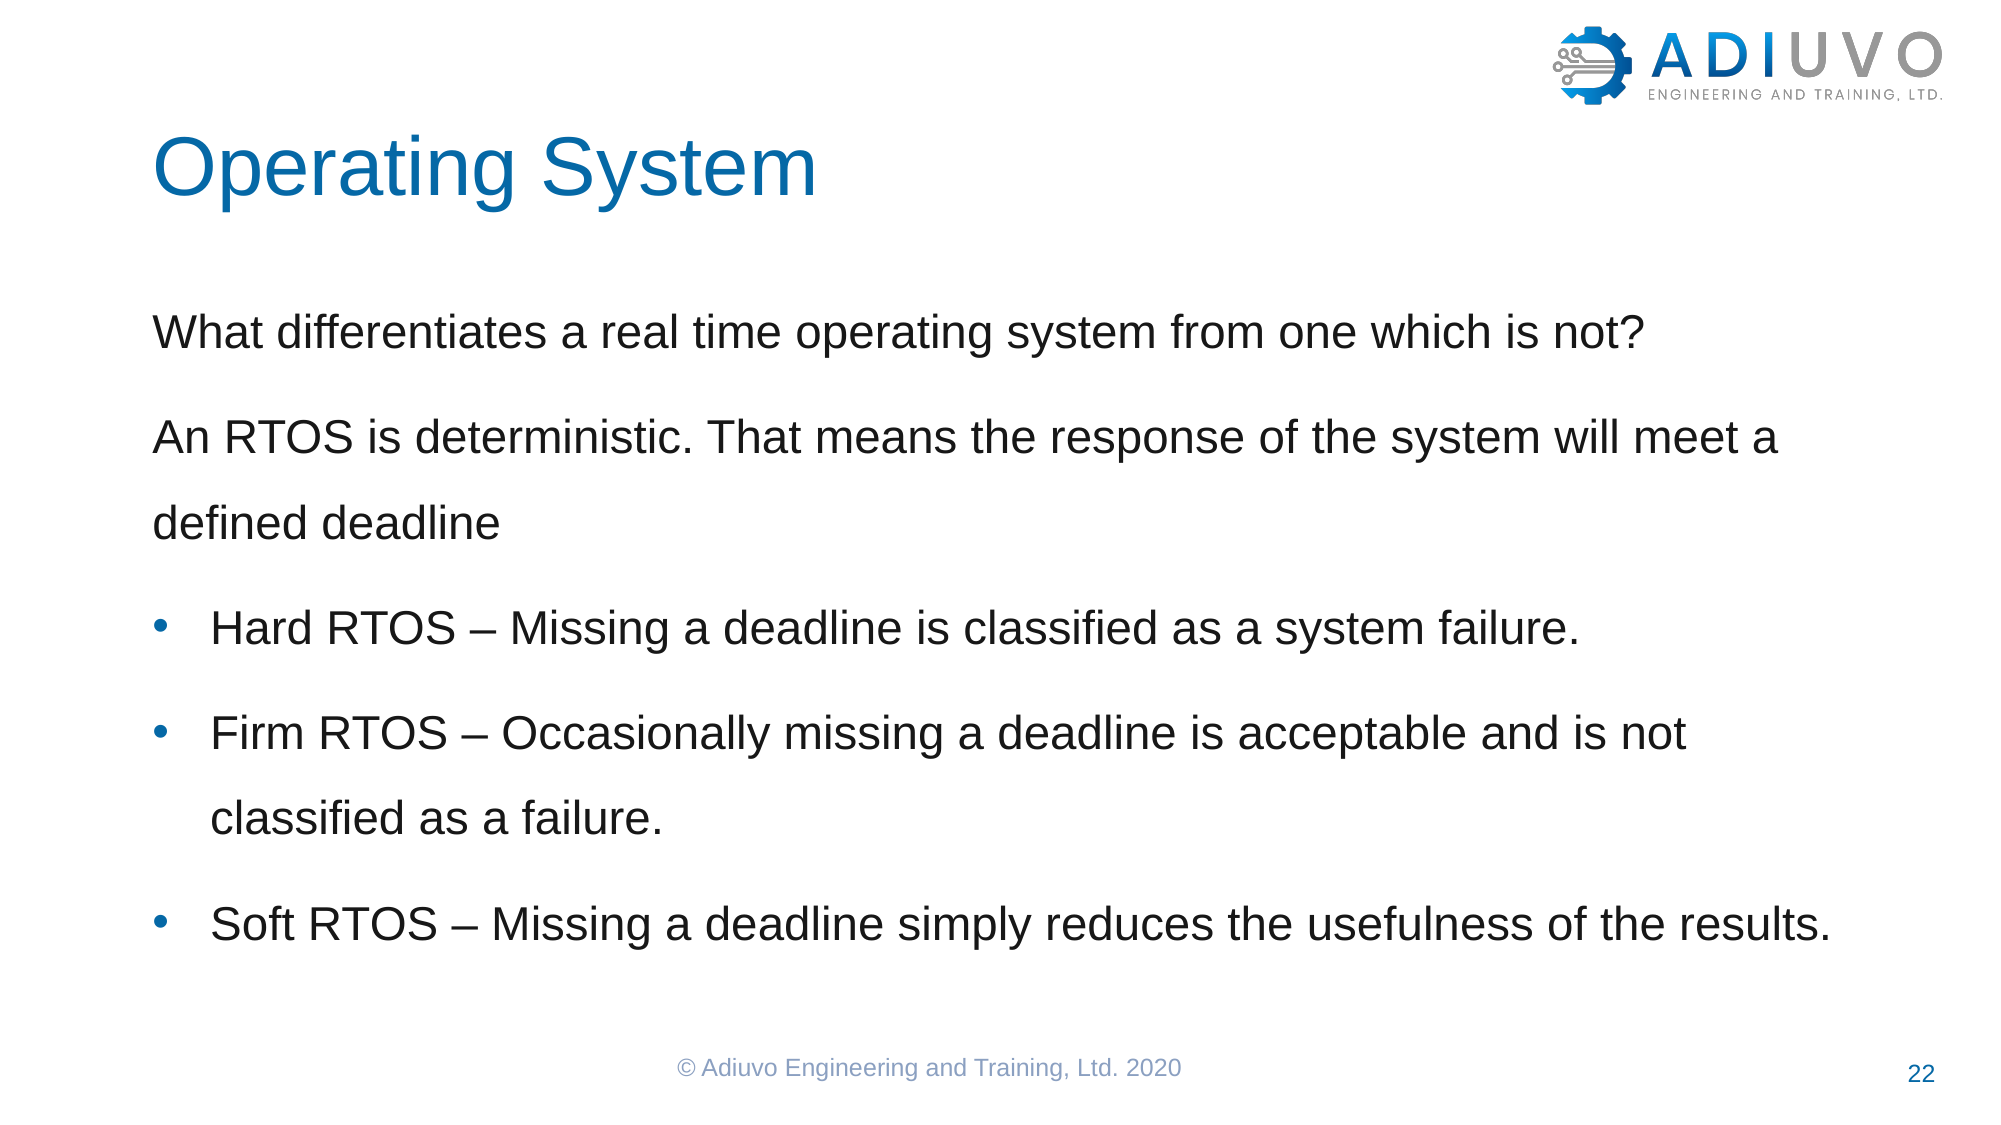

# Operating System
What differentiates a real time operating system from one which is not?
An RTOS is deterministic. That means the response of the system will meet a defined deadline
Hard RTOS – Missing a deadline is classified as a system failure.
Firm RTOS – Occasionally missing a deadline is acceptable and is not classified as a failure.
Soft RTOS – Missing a deadline simply reduces the usefulness of the results.

© Adiuvo Engineering and Training, Ltd. 2020
22